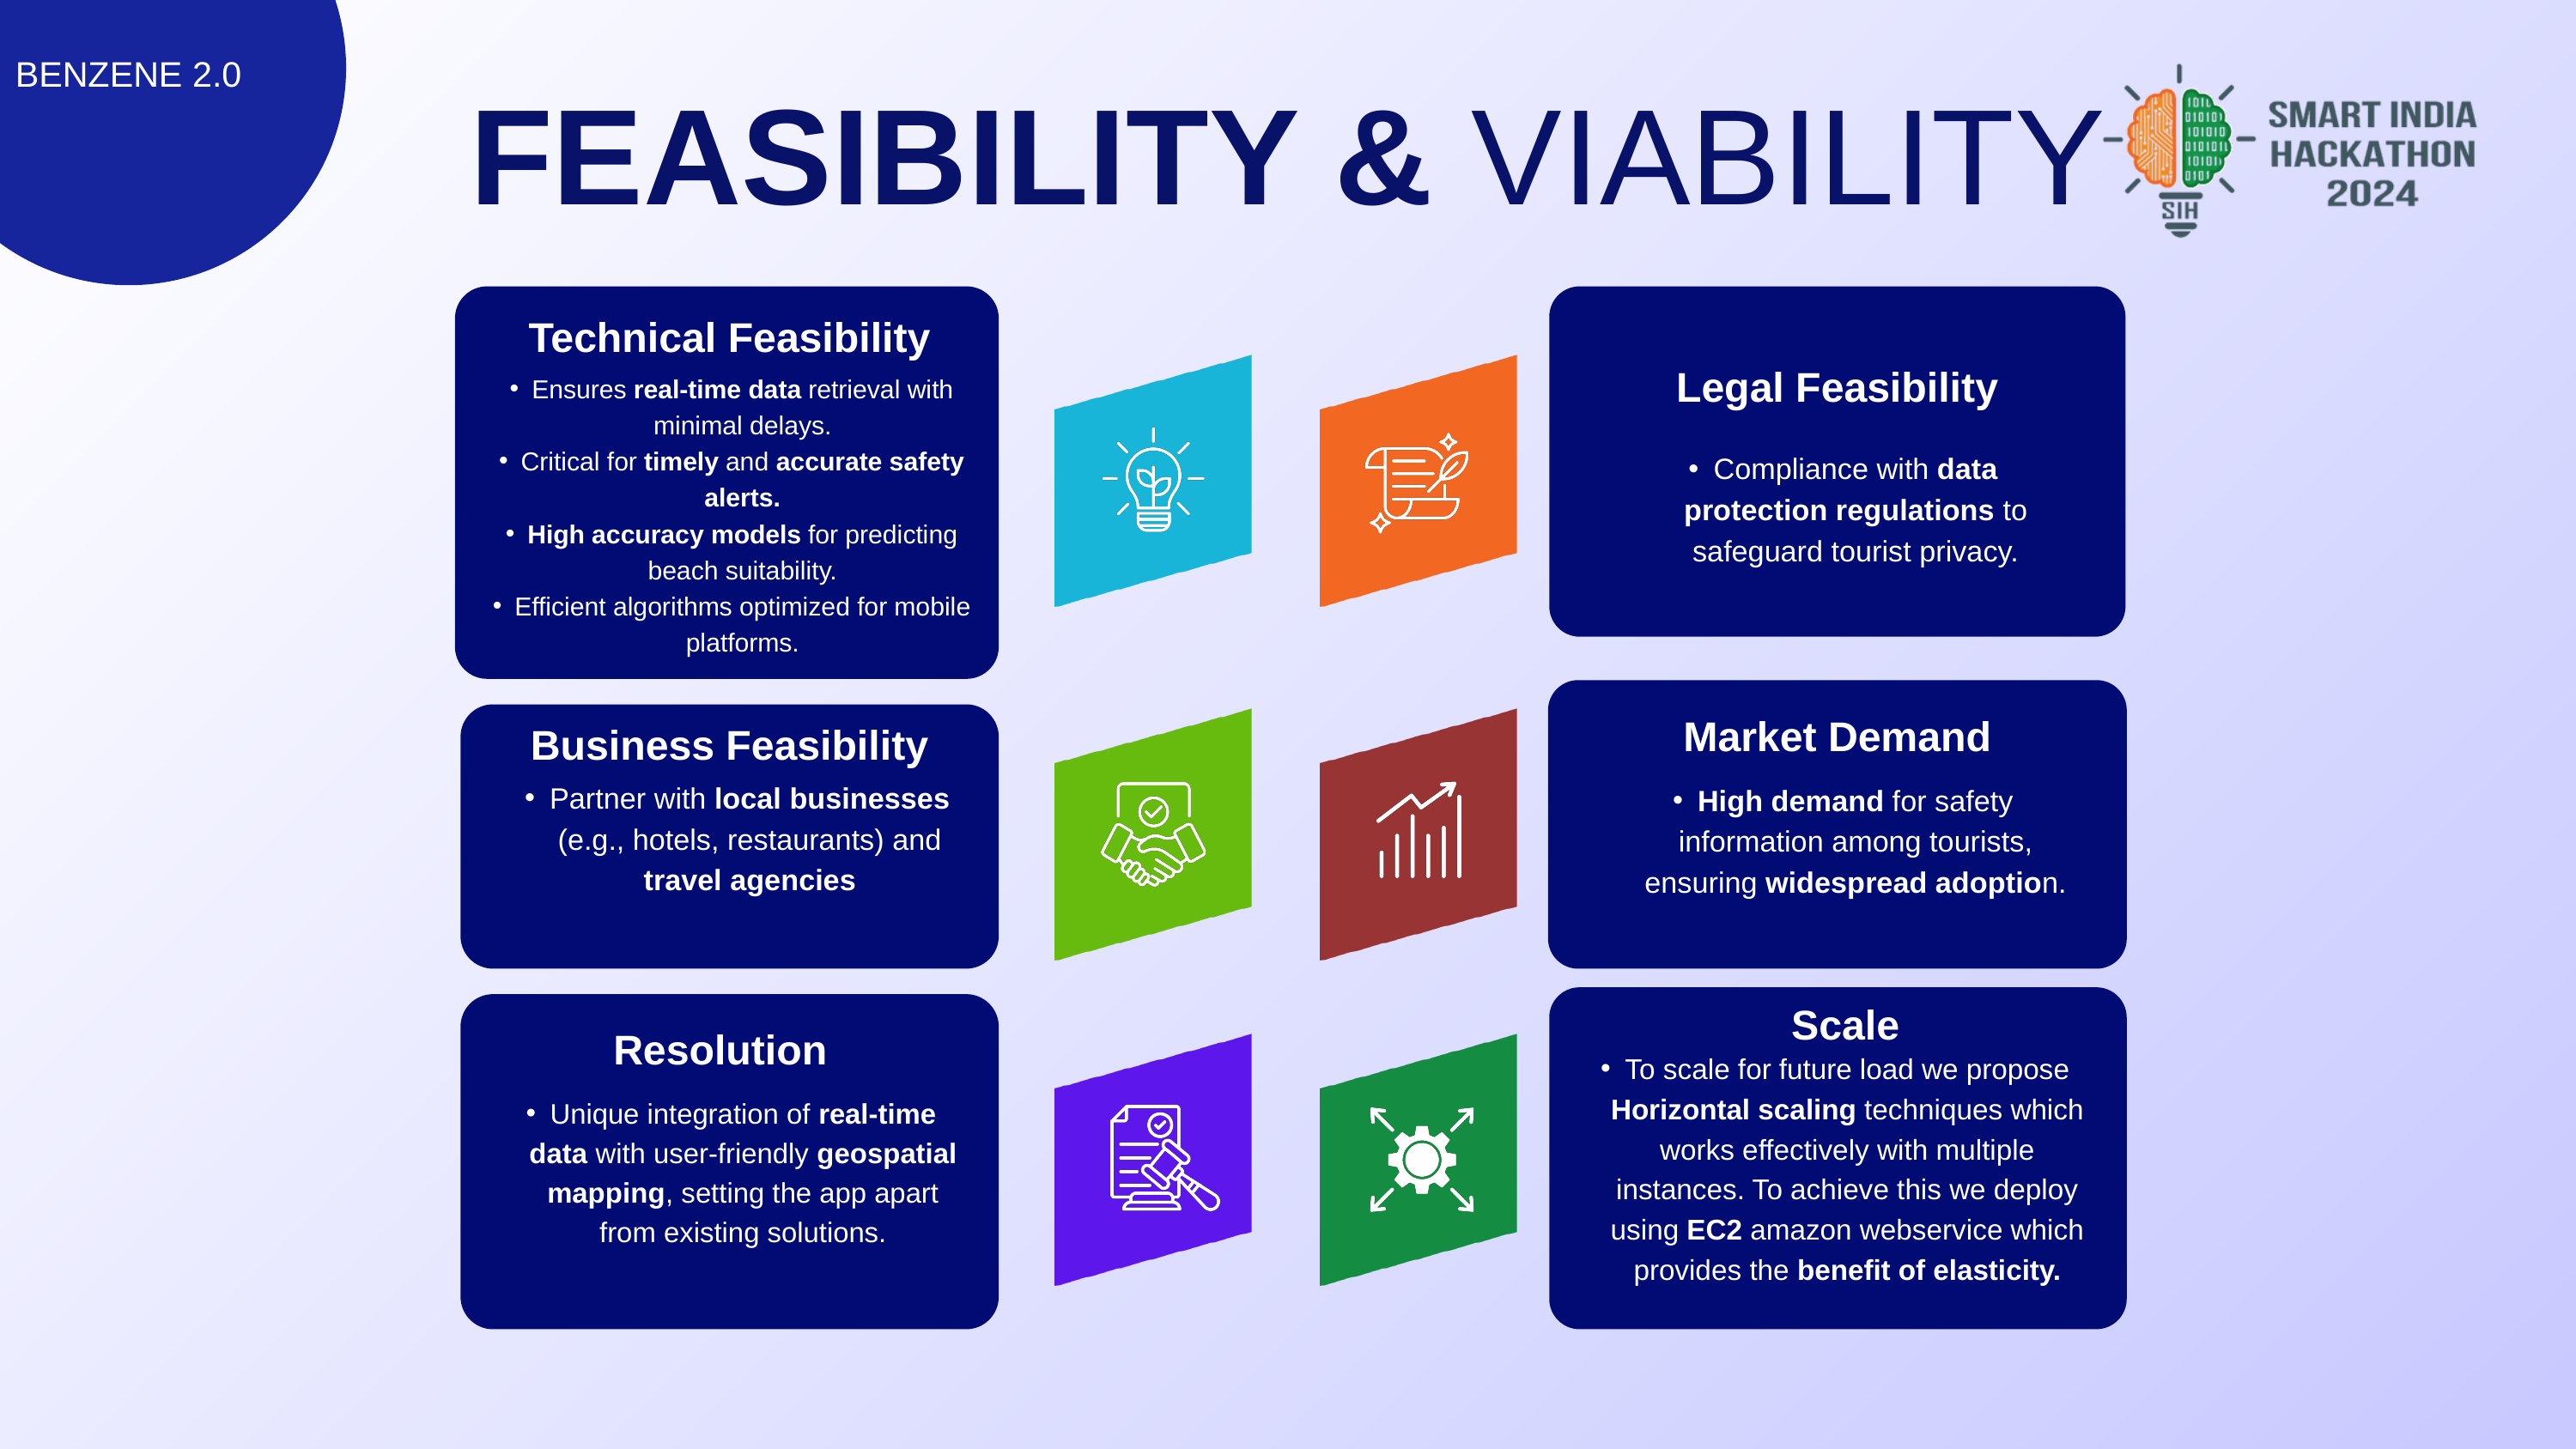

BENZENE 2.0
FEASIBILITY & VIABILITY

Technical Feasibility
Legal Feasibility

Ensures real-time data retrieval with minimal delays.
Critical for timely and accurate safety alerts.
High accuracy models for predicting beach suitability.
Efficient algorithms optimized for mobile platforms.

Compliance with data protection regulations to safeguard tourist privacy.

Market Demand

Business Feasibility
Partner with local businesses (e.g., hotels, restaurants) and travel agencies
High demand for safety information among tourists, ensuring widespread adoption.

Scale

Resolution

To scale for future load we propose Horizontal scaling techniques which works effectively with multiple instances. To achieve this we deploy using EC2 amazon webservice which provides the benefit of elasticity.
Unique integration of real-time data with user-friendly geospatial mapping, setting the app apart from existing solutions.